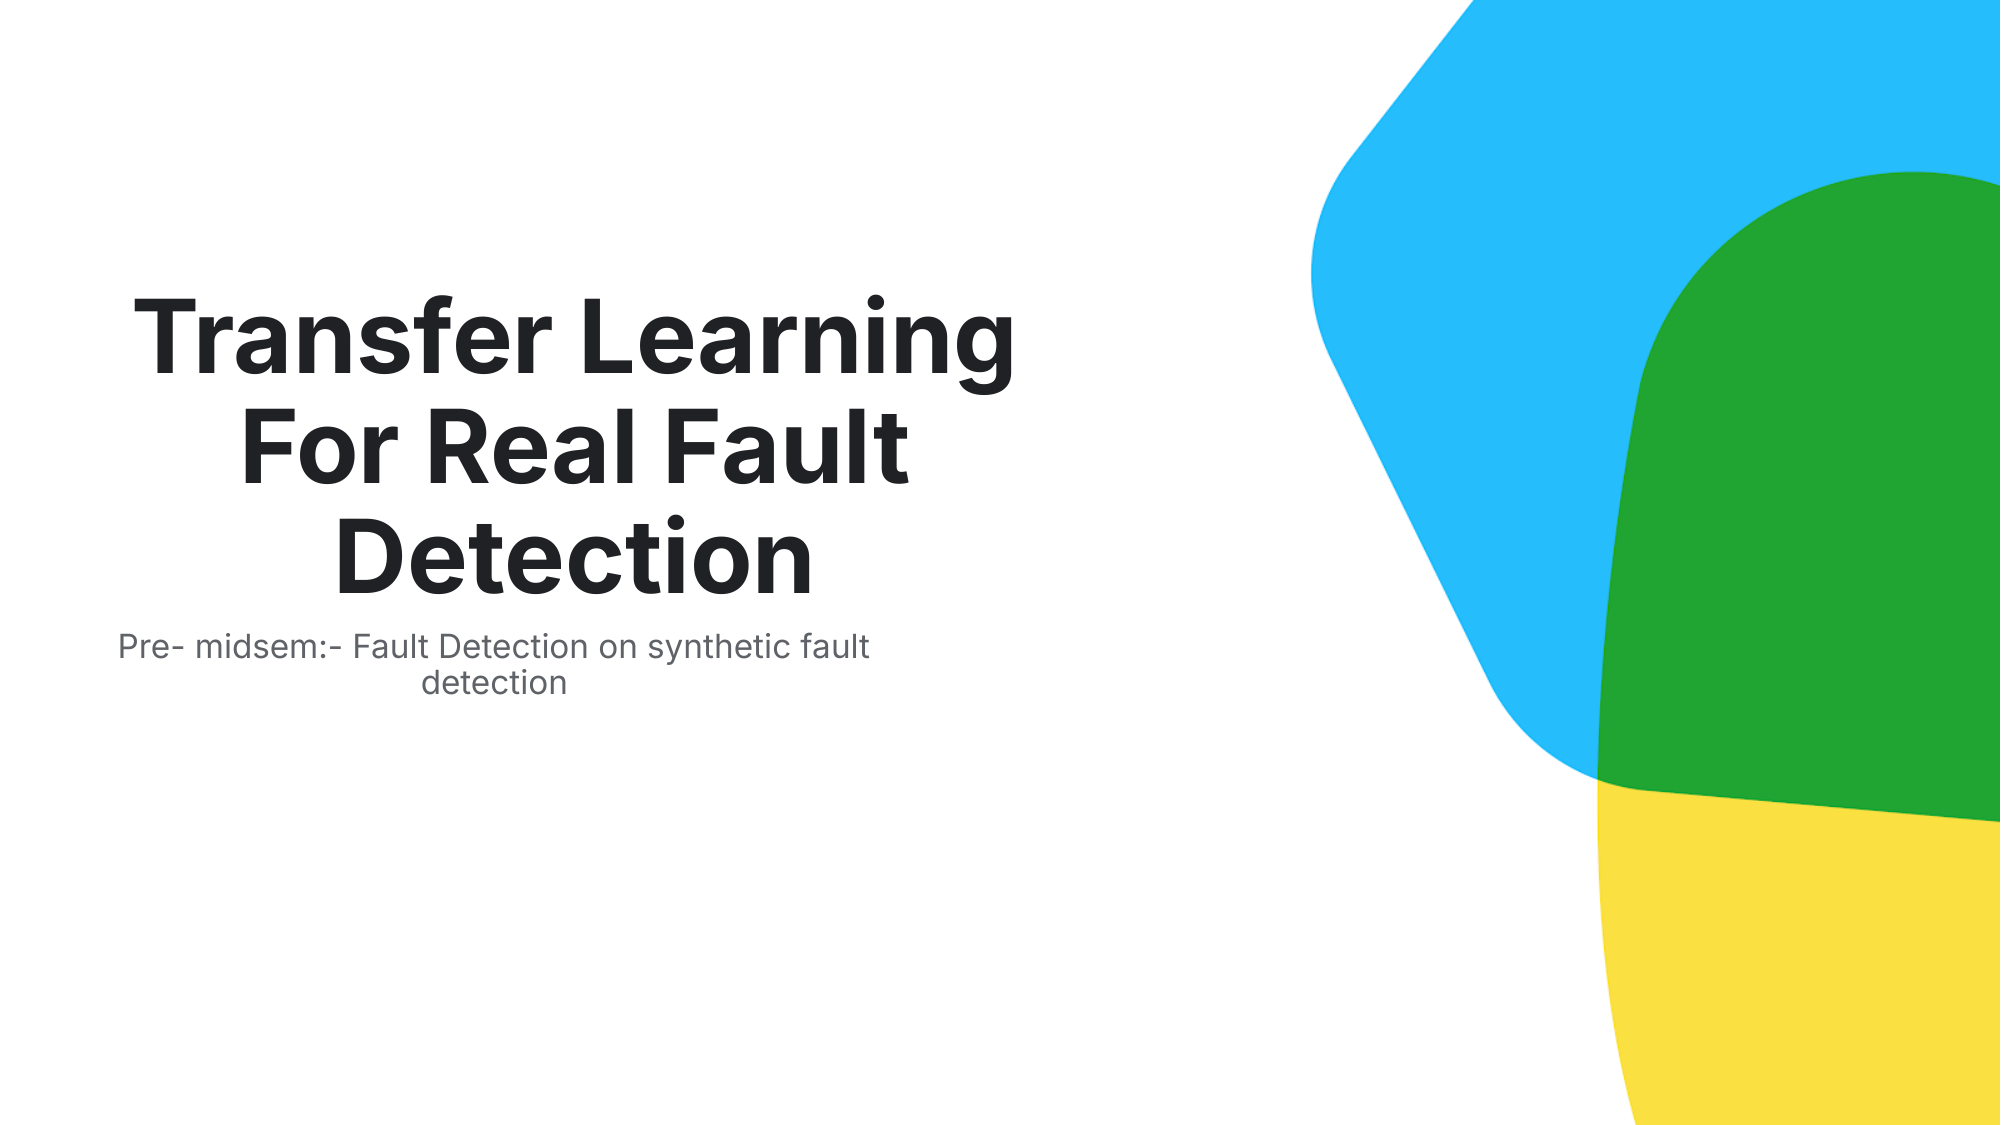

# Transfer Learning For Real Fault Detection
Pre- midsem:- Fault Detection on synthetic fault detection